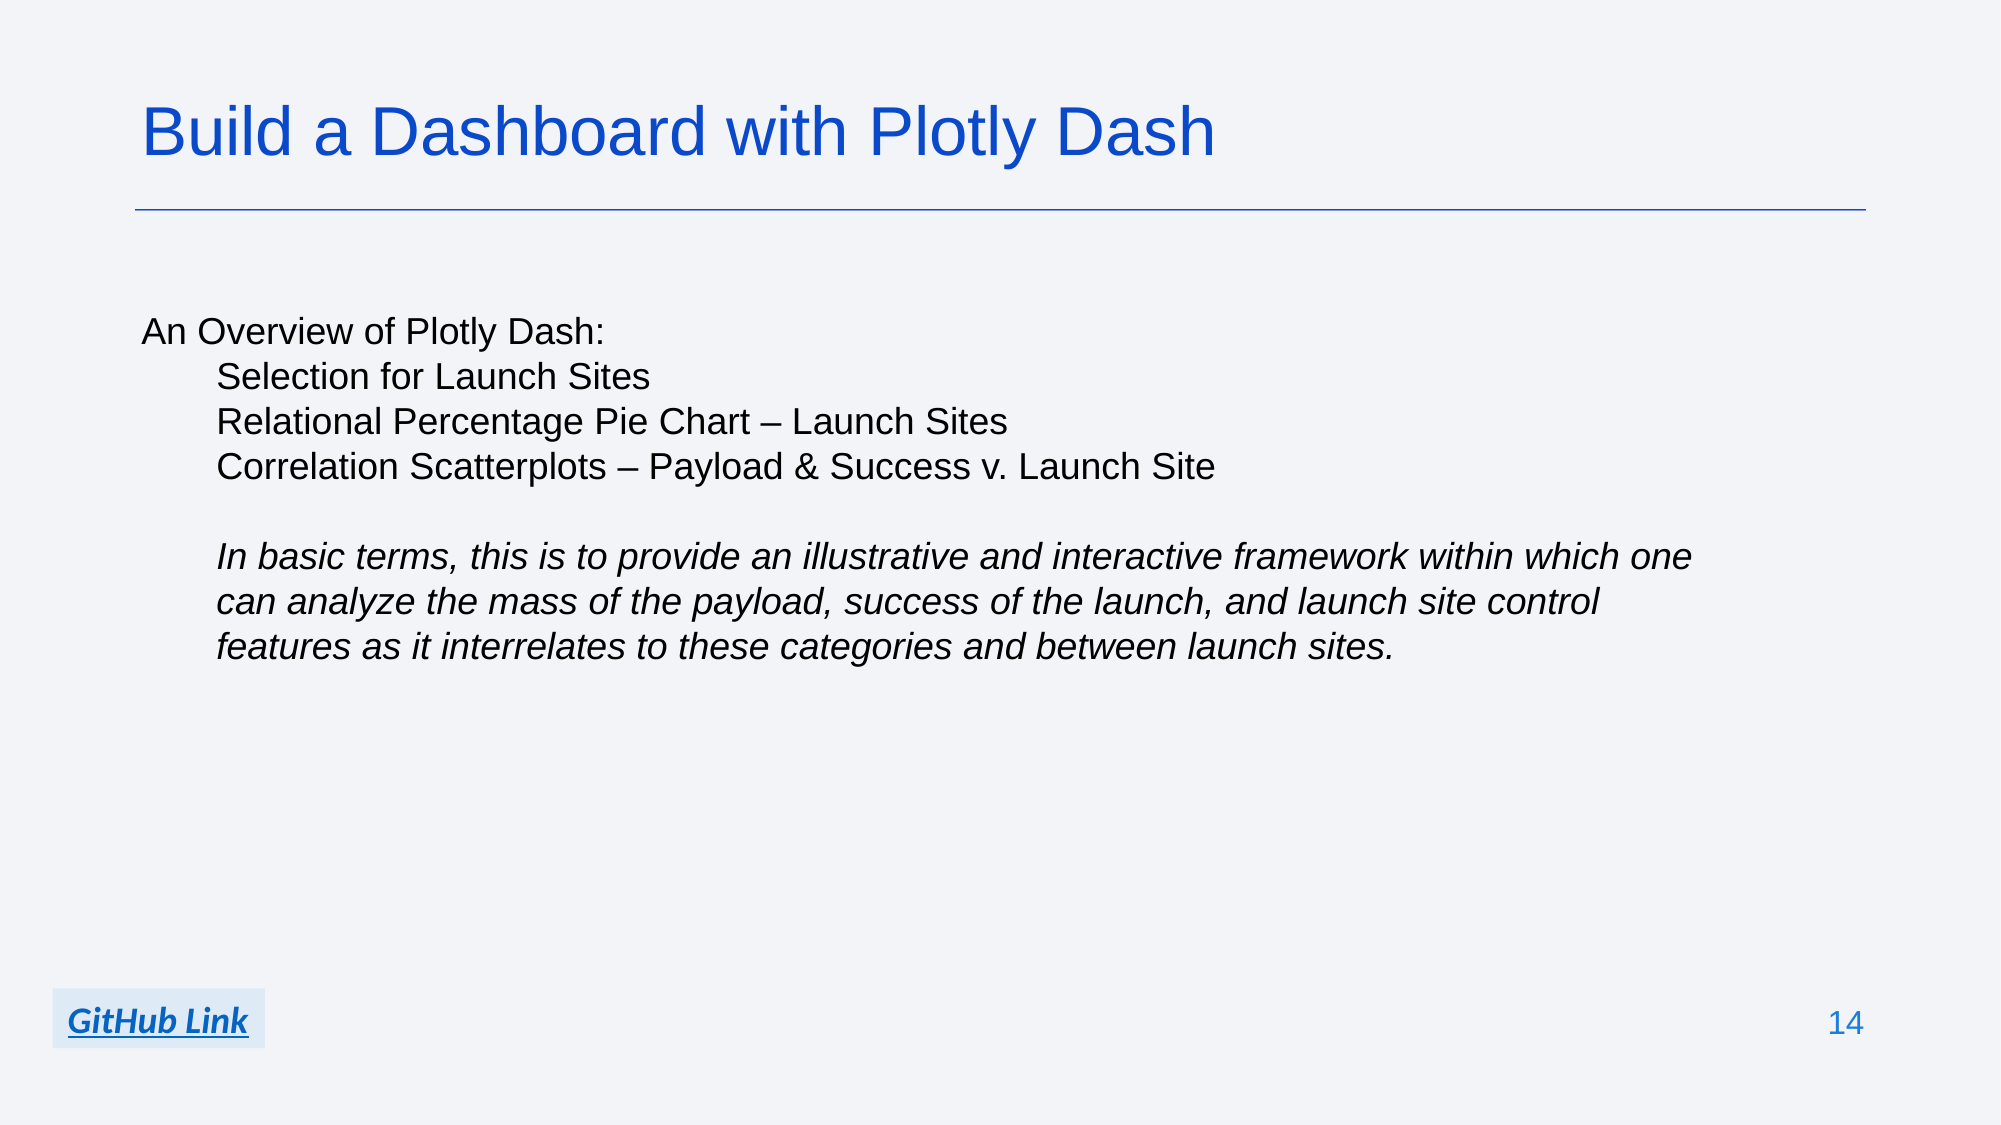

Build a Dashboard with Plotly Dash
An Overview of Plotly Dash:
Selection for Launch Sites
Relational Percentage Pie Chart – Launch Sites
Correlation Scatterplots – Payload & Success v. Launch Site

In basic terms, this is to provide an illustrative and interactive framework within which one can analyze the mass of the payload, success of the launch, and launch site control features as it interrelates to these categories and between launch sites.
14
GitHub Link